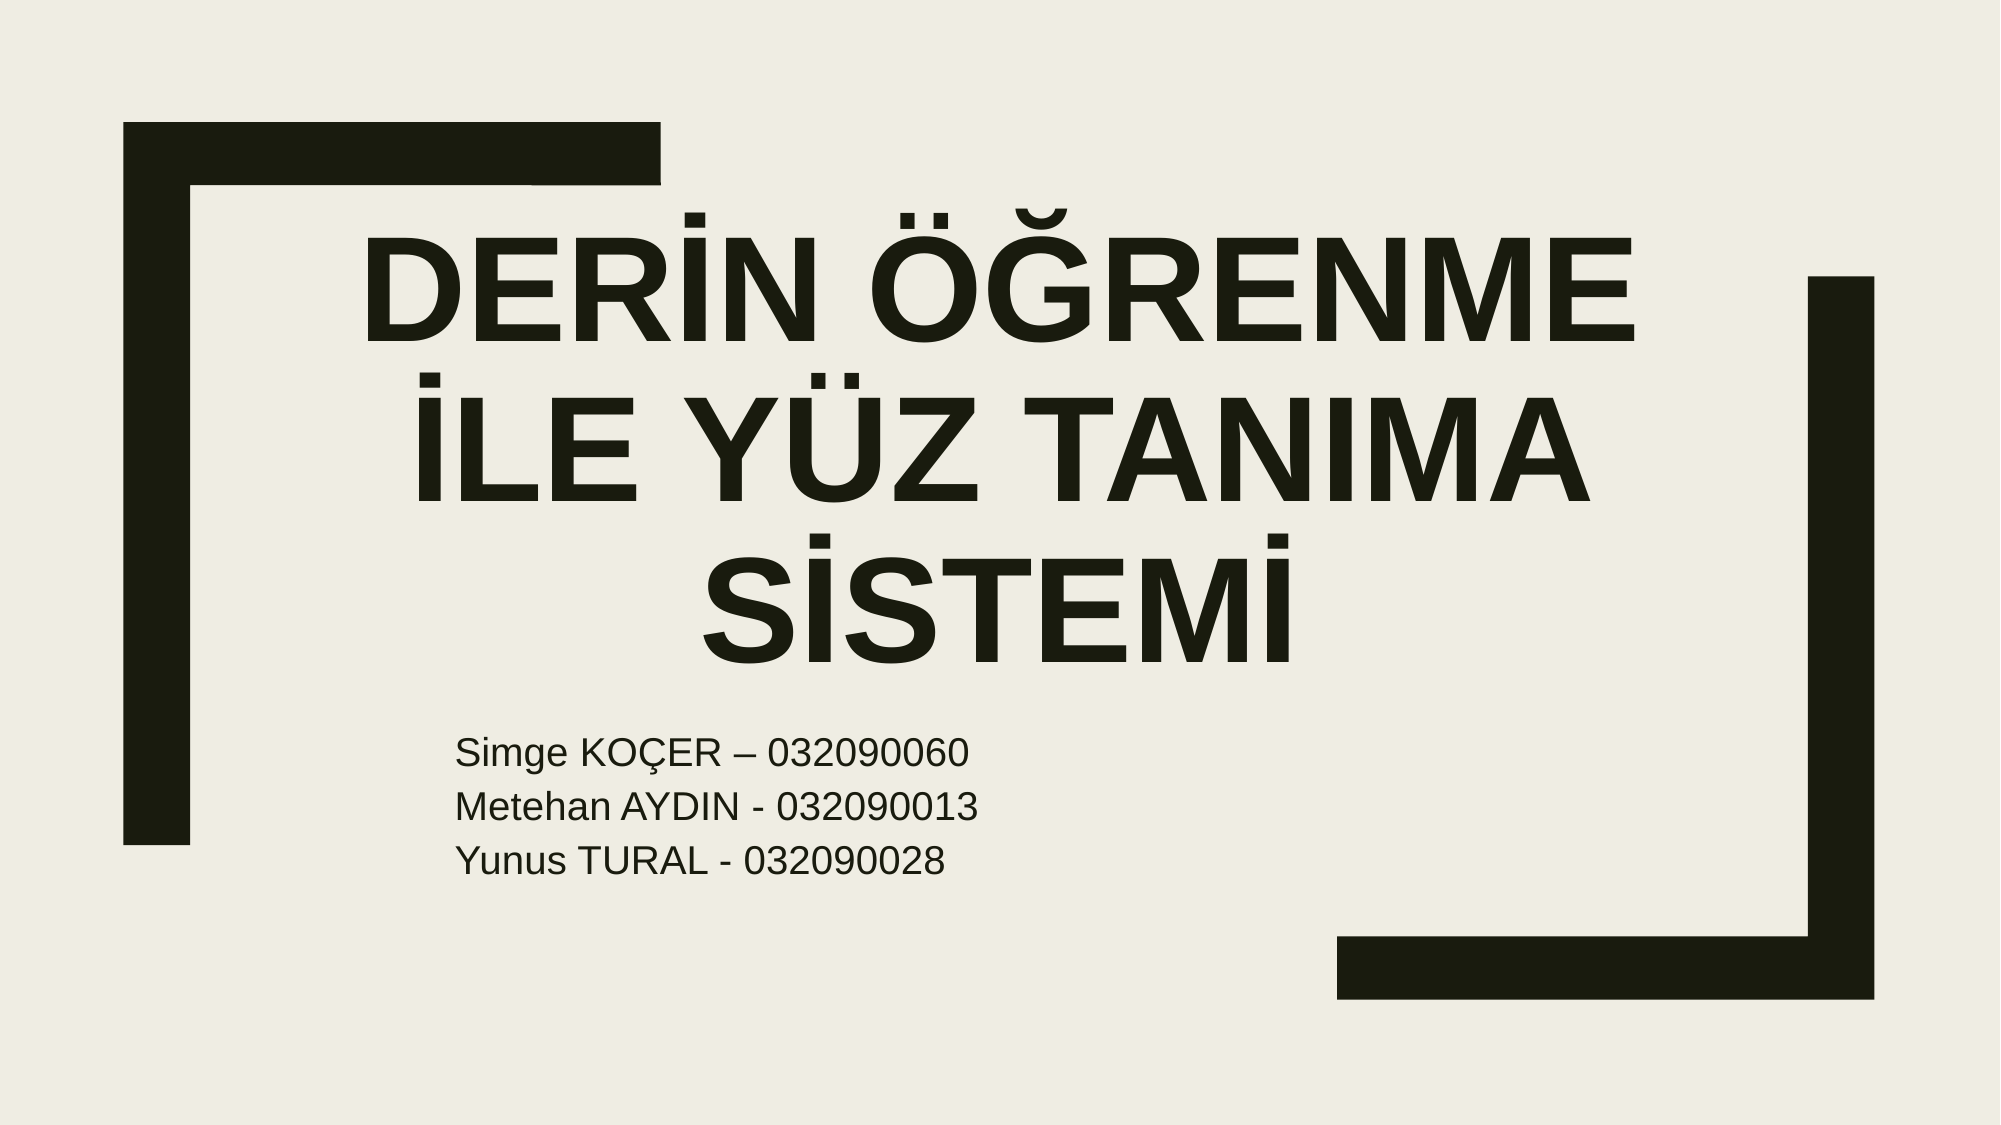

# Derin Öğrenme ile Yüz Tanıma Sistemi
Simge KOÇER – 032090060
Metehan AYDIN - 032090013
Yunus TURAL - 032090028